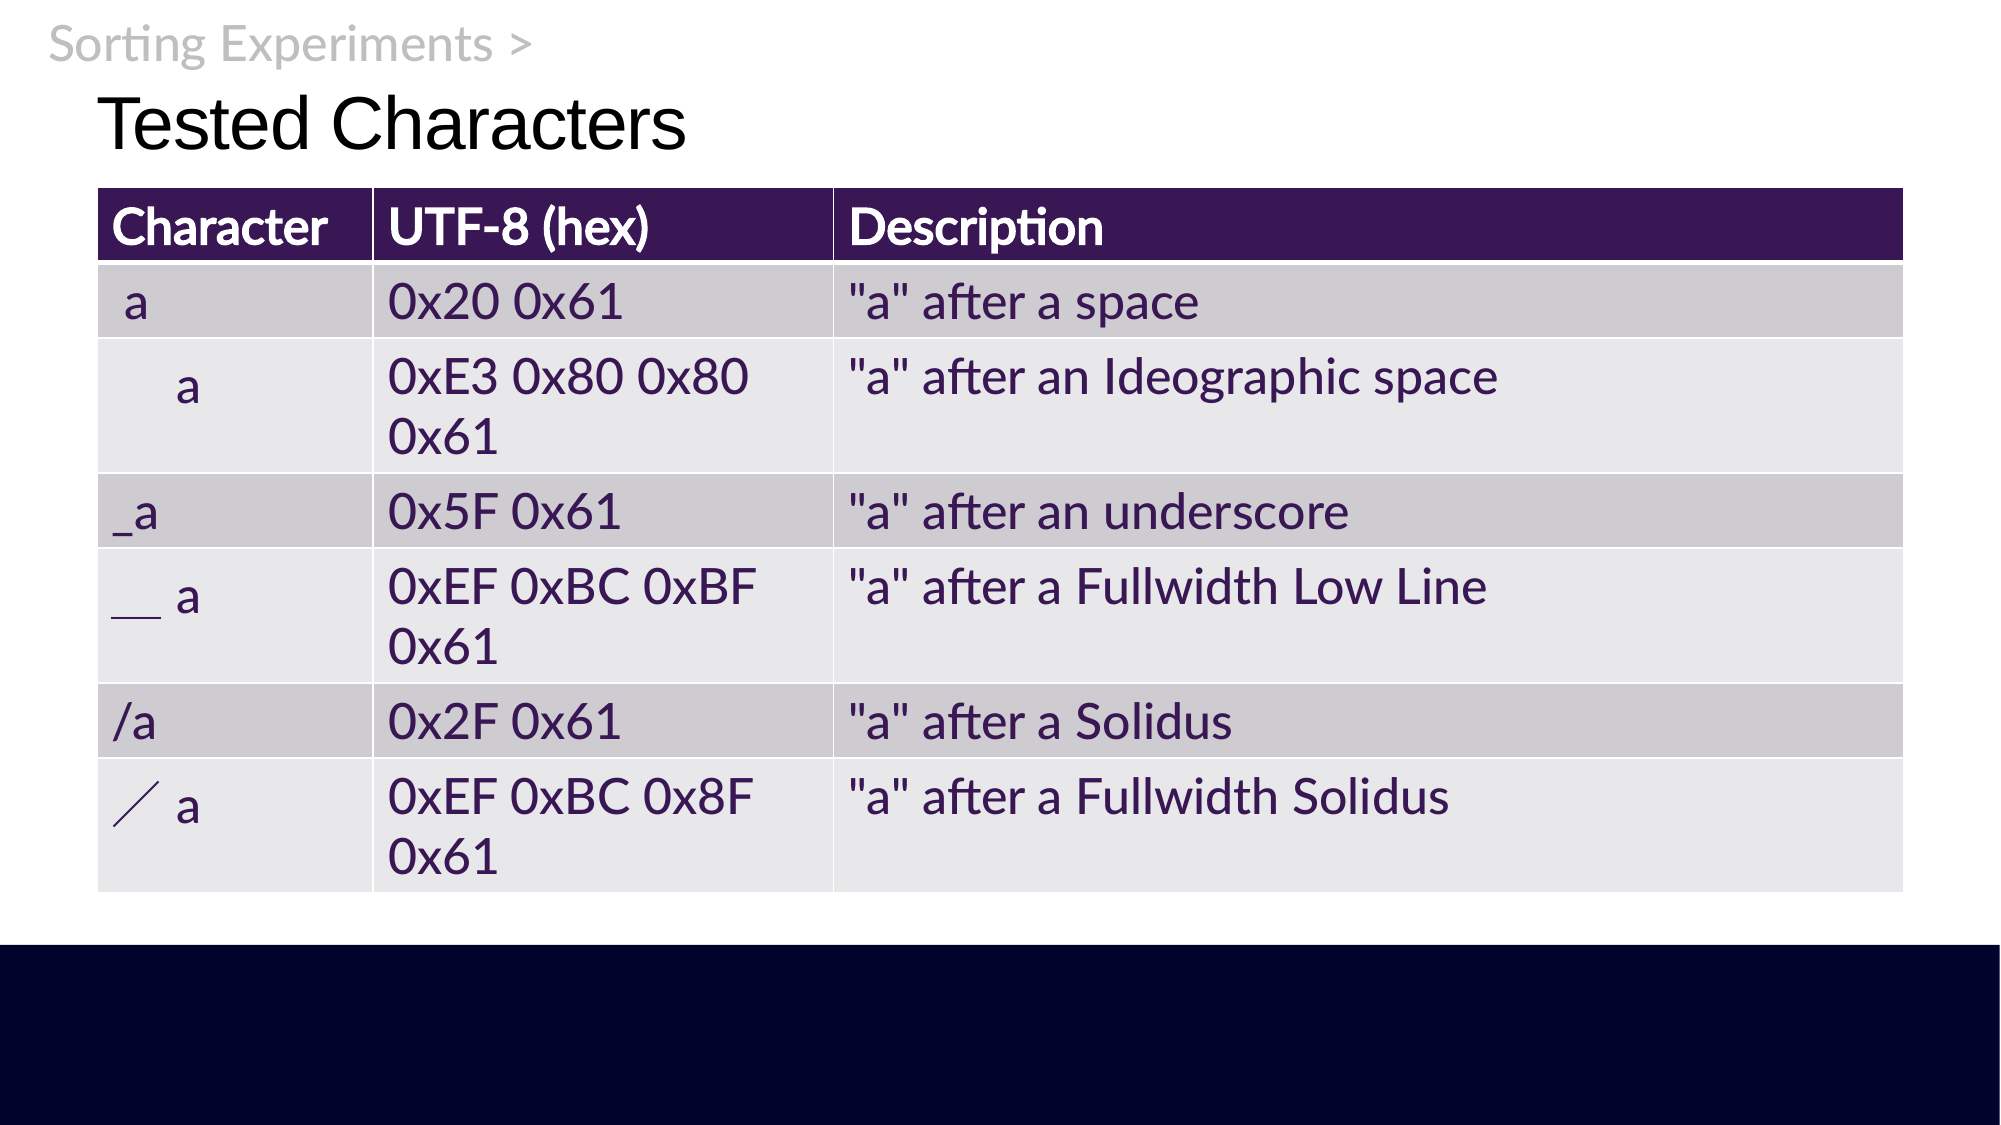

Sorting Experiments >
# Tested Characters
| Character | UTF-8 (hex) | Description |
| --- | --- | --- |
| a | 0x20 0x61 | "a" after a space |
| a | 0xE3 0x80 0x80 0x61 | "a" after an Ideographic space |
| \_a | 0x5F 0x61 | "a" after an underscore |
| ＿a | 0xEF 0xBC 0xBF 0x61 | "a" after a Fullwidth Low Line |
| /a | 0x2F 0x61 | "a" after a Solidus |
| ／a | 0xEF 0xBC 0x8F 0x61 | "a" after a Fullwidth Solidus |